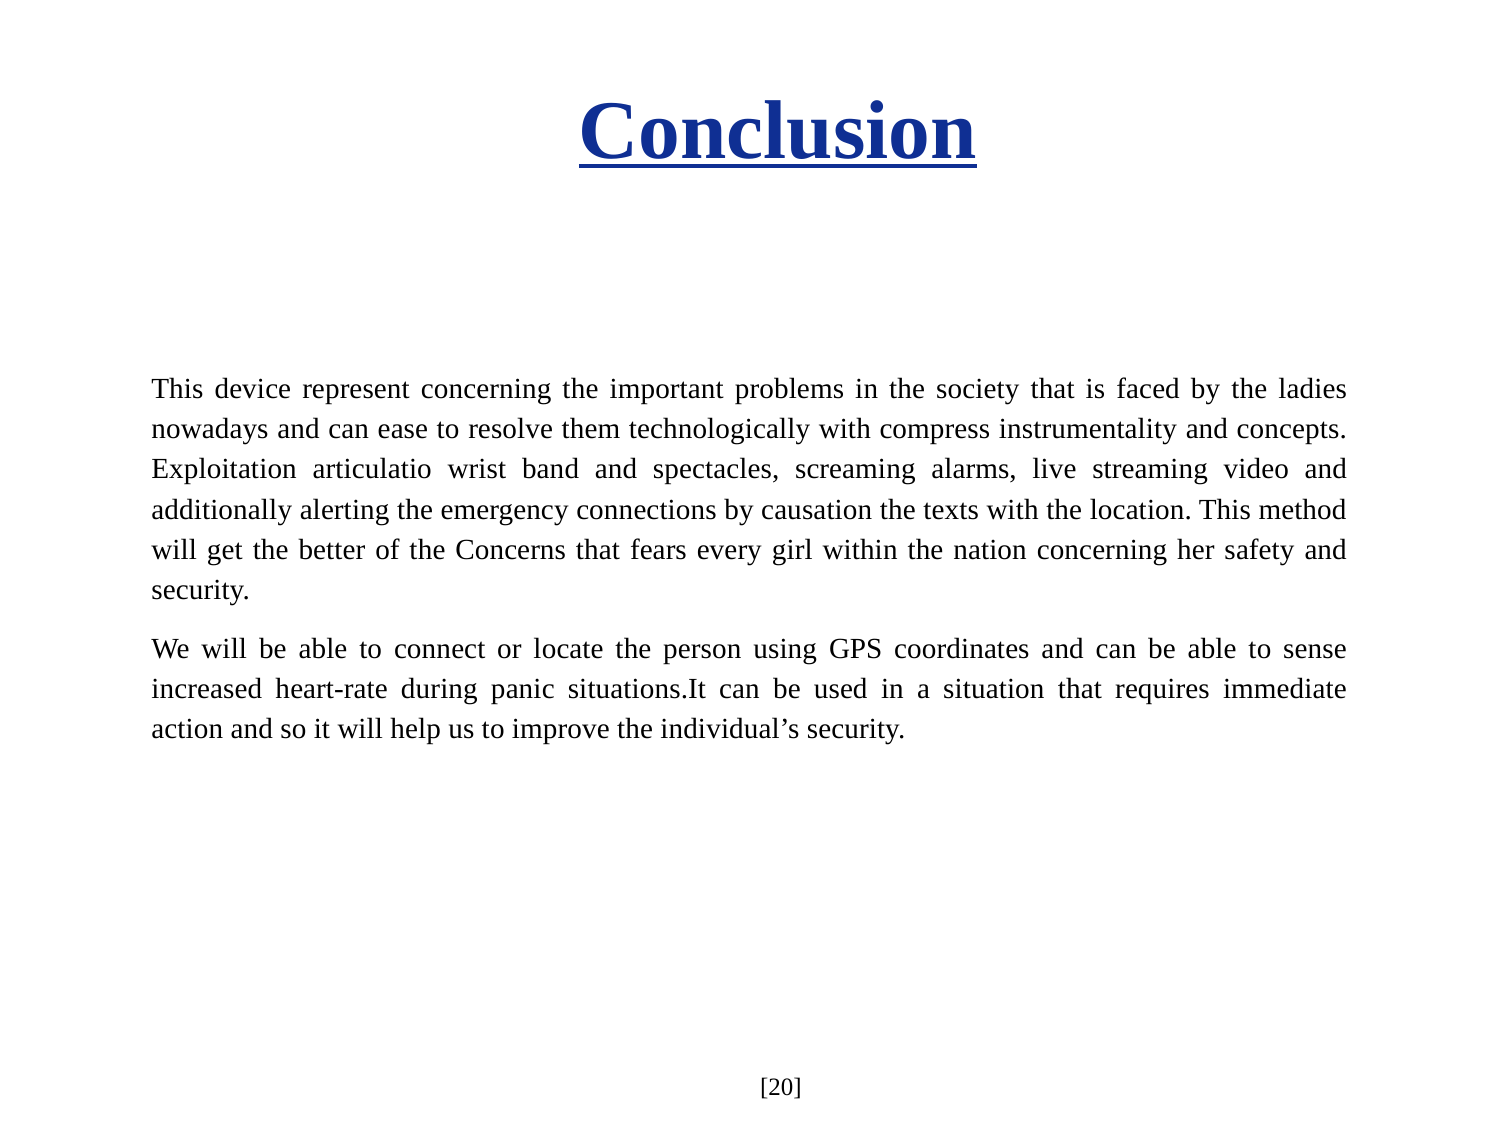

Conclusion
This device represent concerning the important problems in the society that is faced by the ladies nowadays and can ease to resolve them technologically with compress instrumentality and concepts. Exploitation articulatio wrist band and spectacles, screaming alarms, live streaming video and additionally alerting the emergency connections by causation the texts with the location. This method will get the better of the Concerns that fears every girl within the nation concerning her safety and security.
We will be able to connect or locate the person using GPS coordinates and can be able to sense increased heart-rate during panic situations.It can be used in a situation that requires immediate action and so it will help us to improve the individual’s security.
 [20]